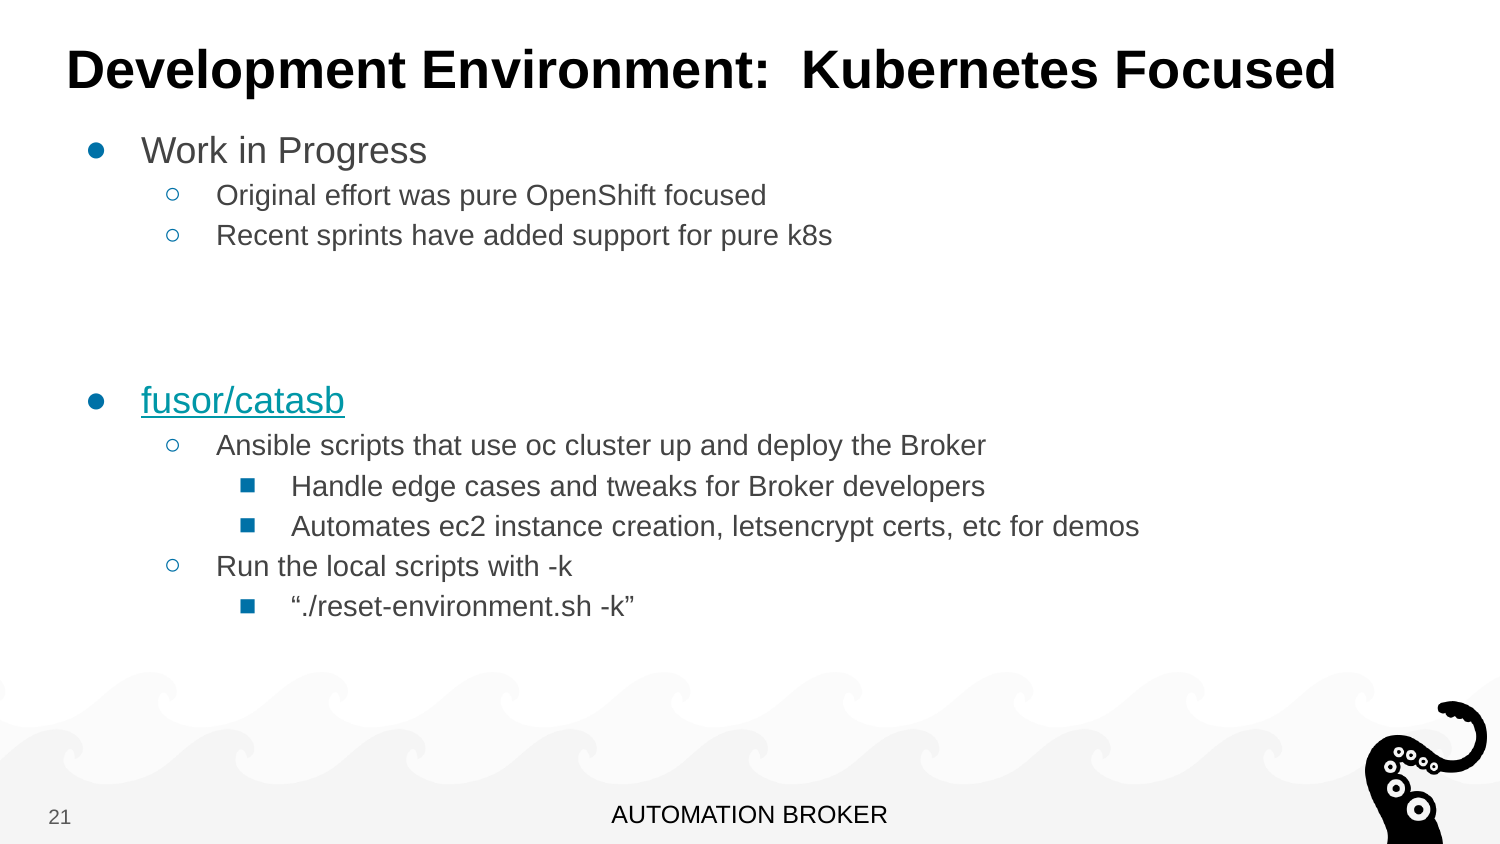

# Development Environment:  Kubernetes Focused
Work in Progress
Original effort was pure OpenShift focused
Recent sprints have added support for pure k8s

fusor/catasb
Ansible scripts that use oc cluster up and deploy the Broker
Handle edge cases and tweaks for Broker developers
Automates ec2 instance creation, letsencrypt certs, etc for demos
Run the local scripts with -k
“./reset-environment.sh -k”
21